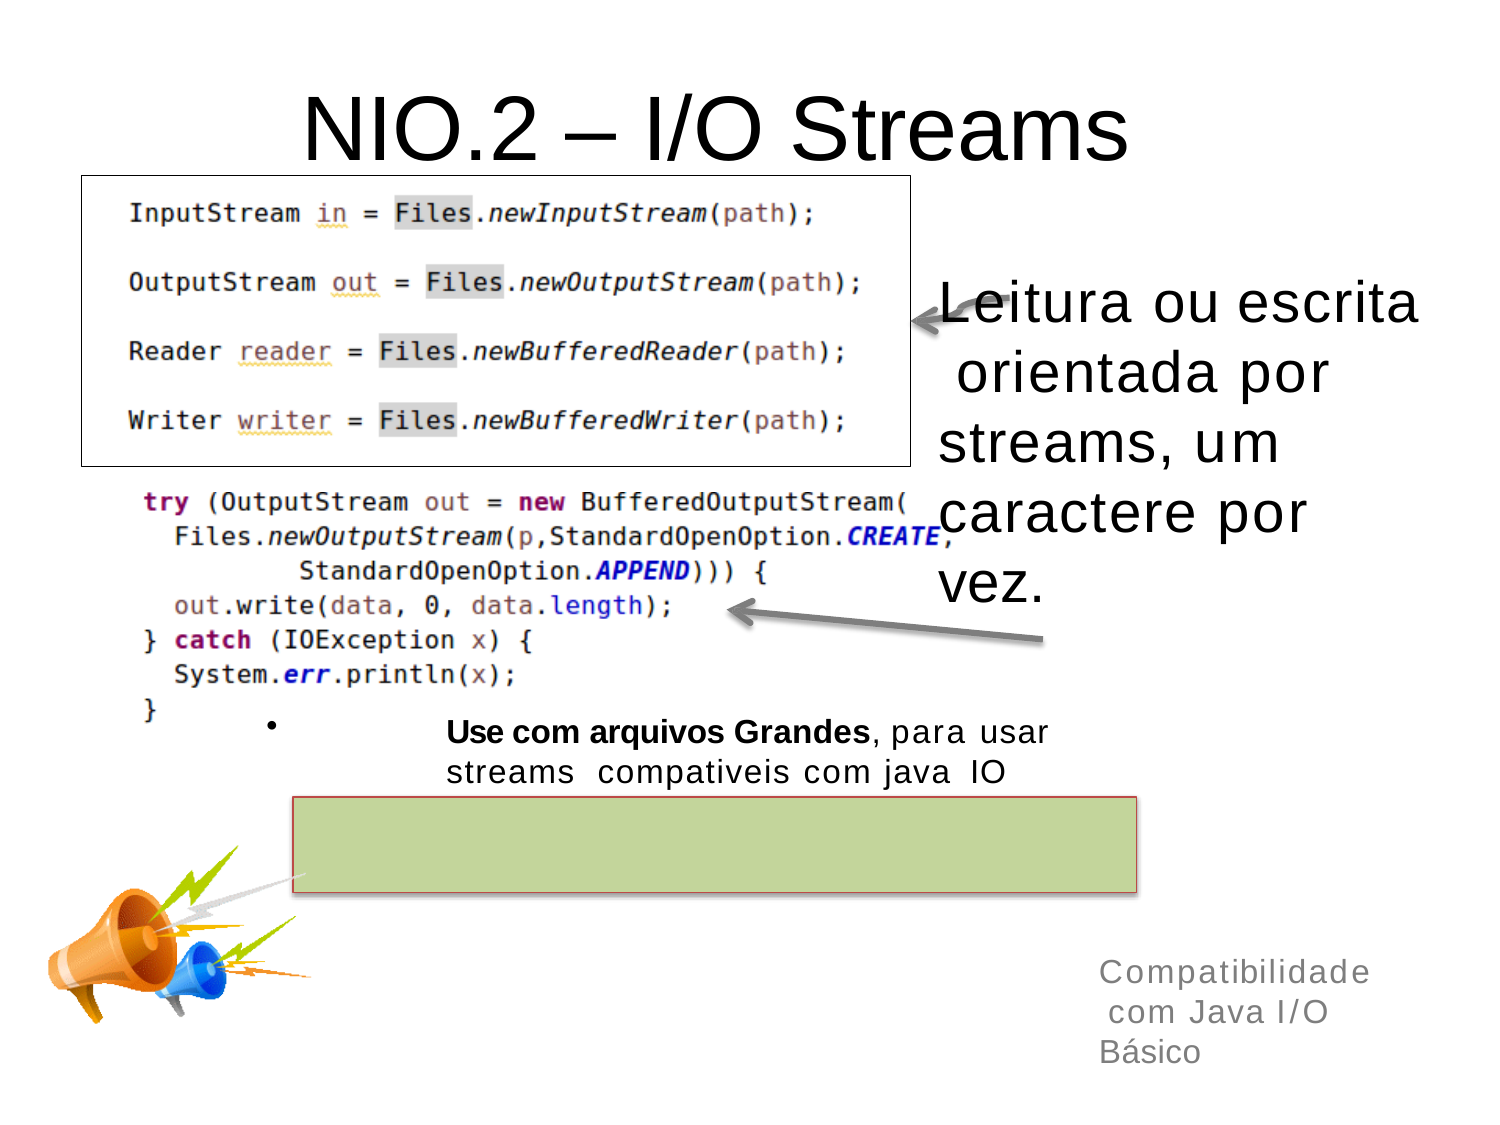

# NIO.2 – I/O Streams

Leitura ou escrita  orientada por  streams, um  caractere por vez.

Use com arquivos Grandes, para usar streams  compativeis com java IO

Compatibilidade  com Java I/O  Básico